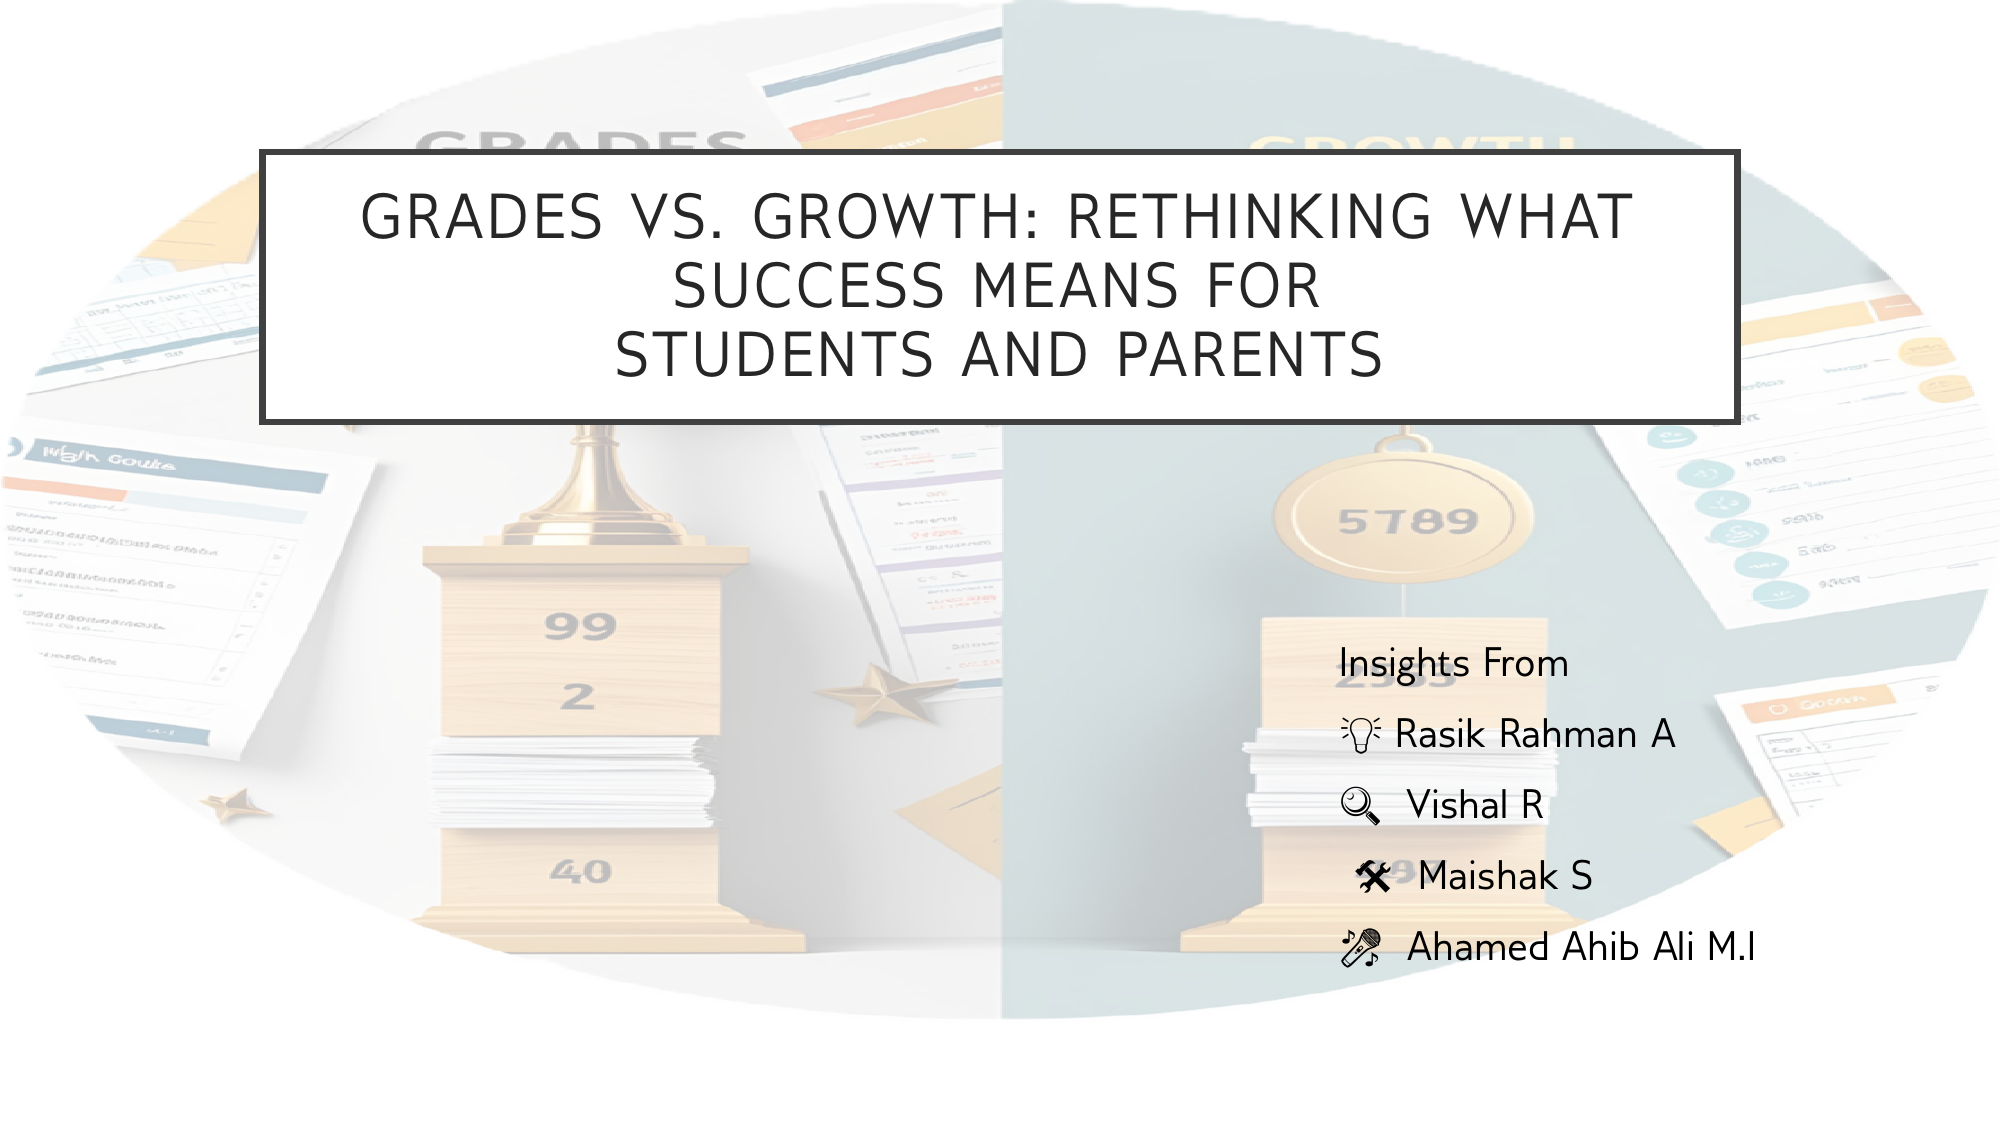

# Grades vs. Growth: Rethinking What Success Means for Students and Parents

Insights From
💡 Rasik Rahman A
🔍  Vishal R
 🛠  Maishak S
🎤  Ahamed Ahib Ali M.I